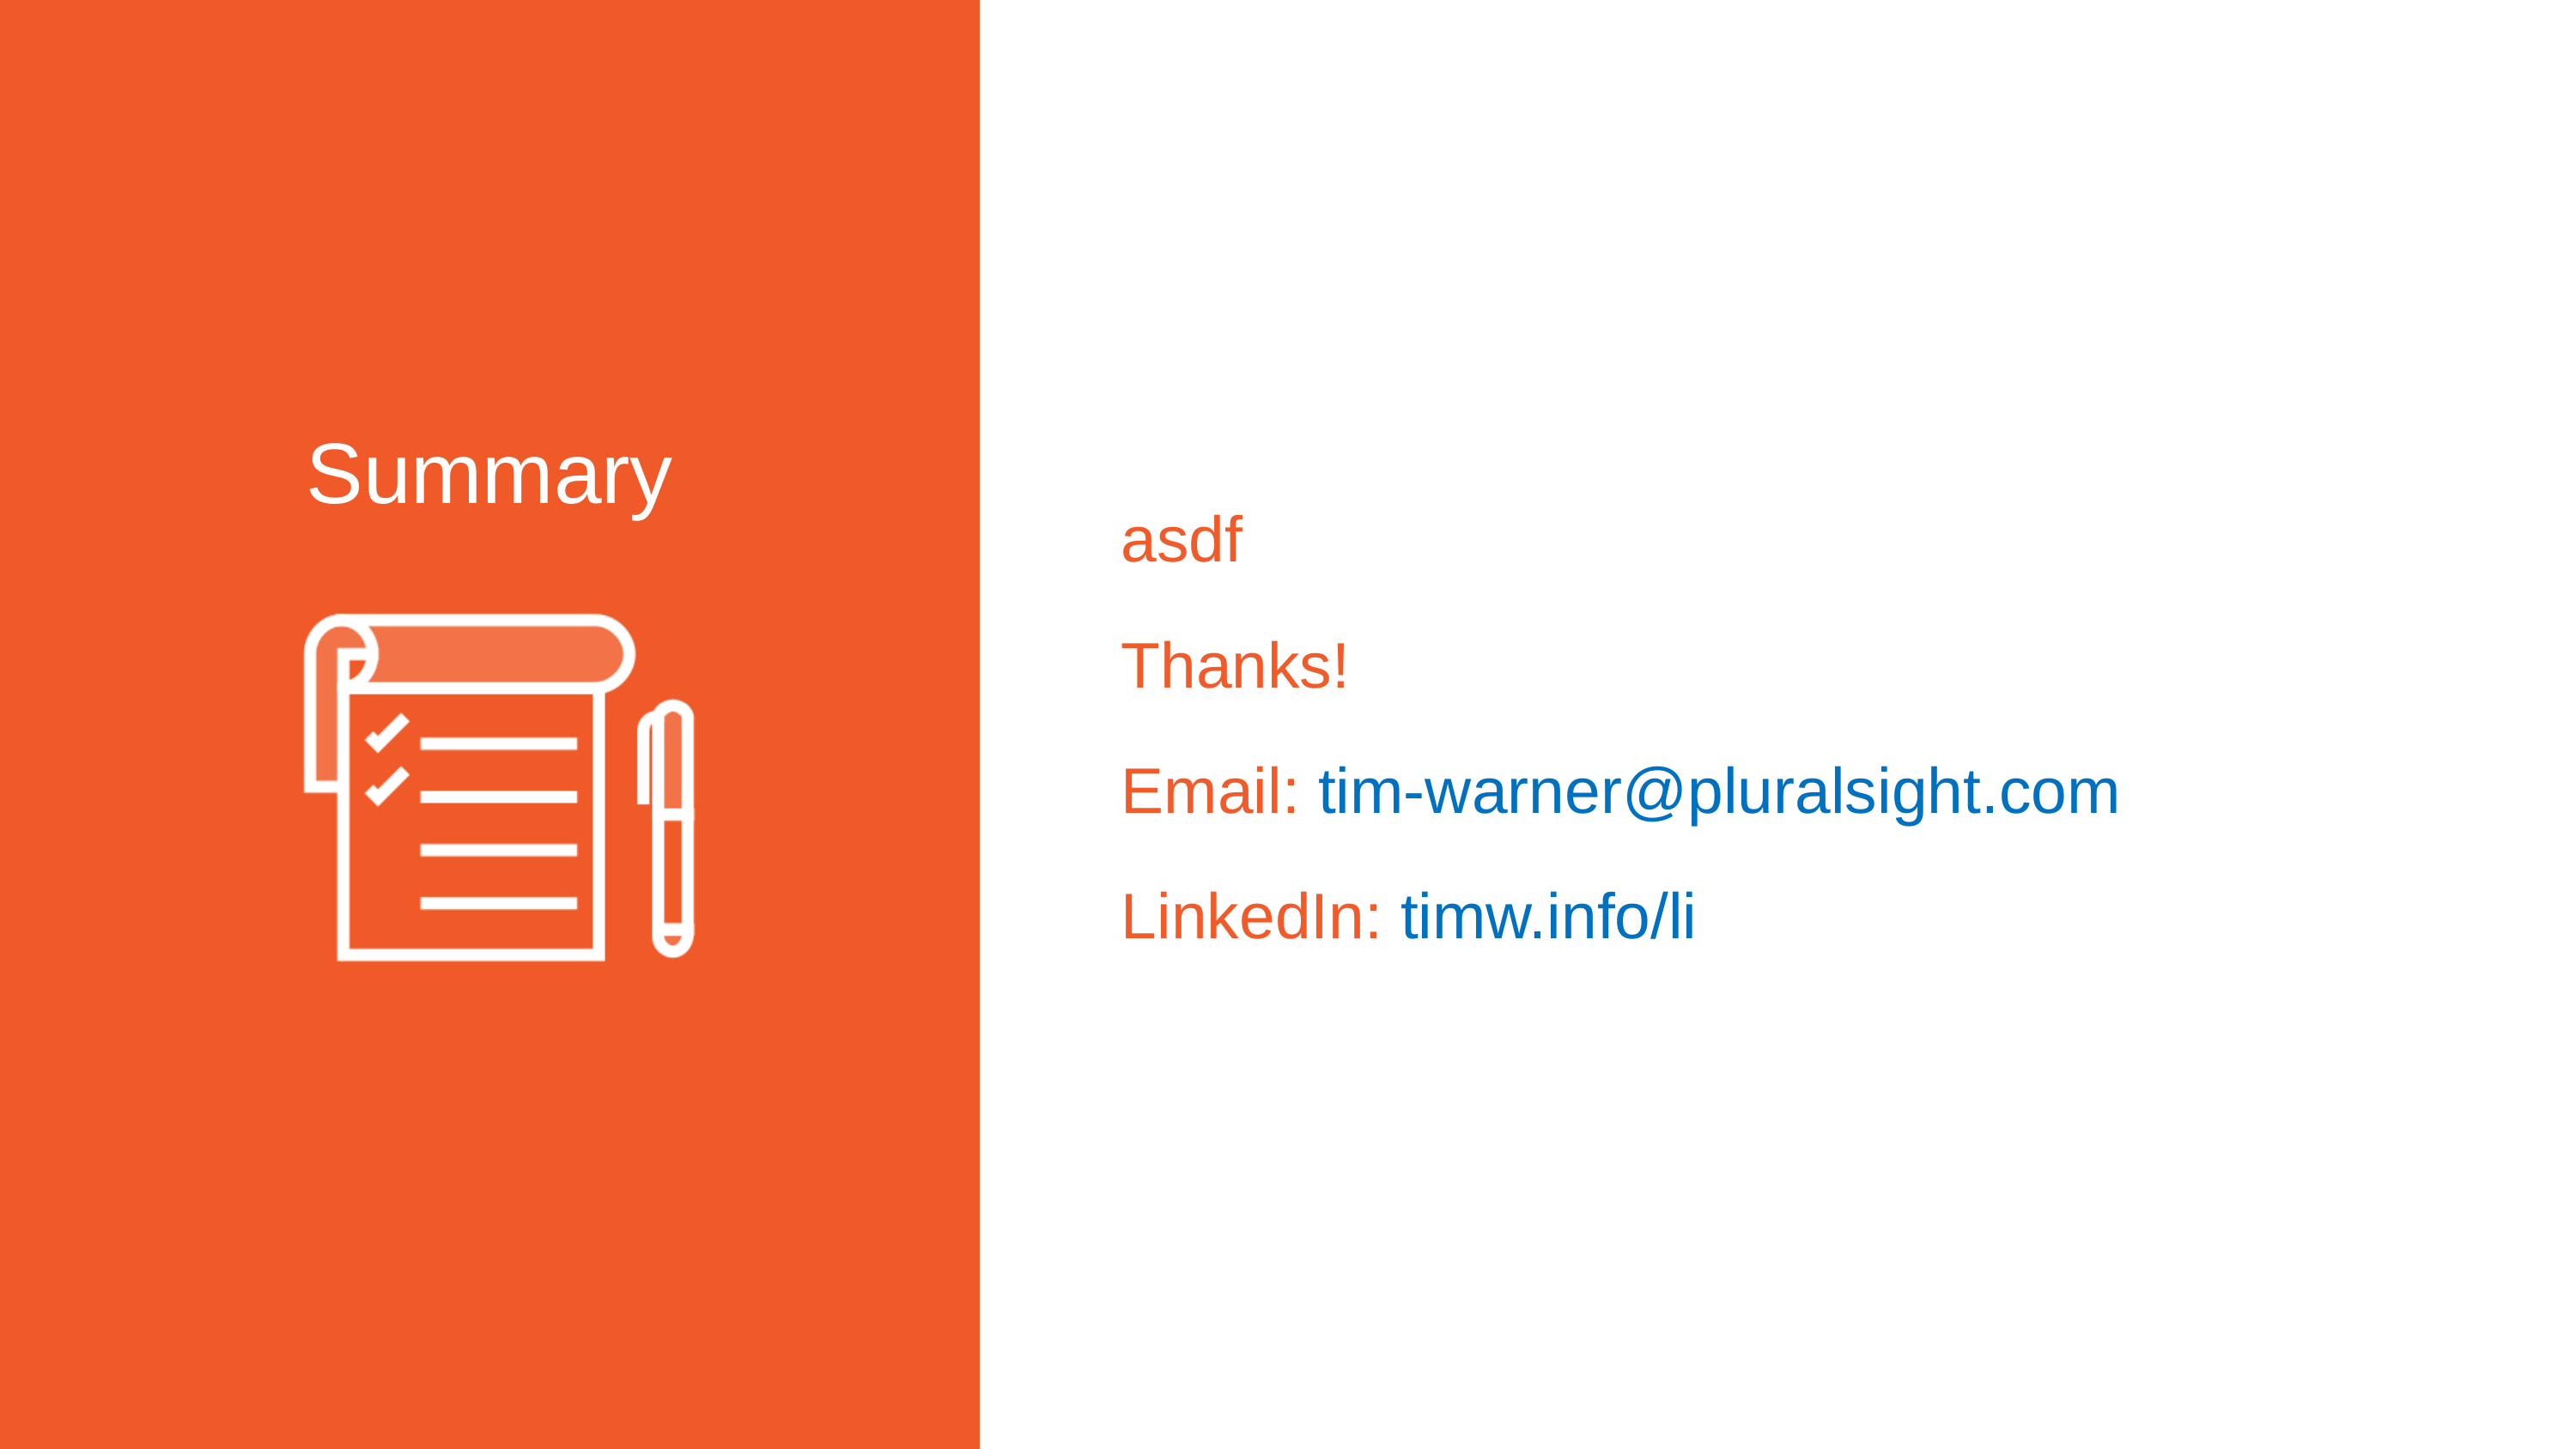

asdf
Thanks!
Email: tim-warner@pluralsight.com
LinkedIn: timw.info/li
Summary